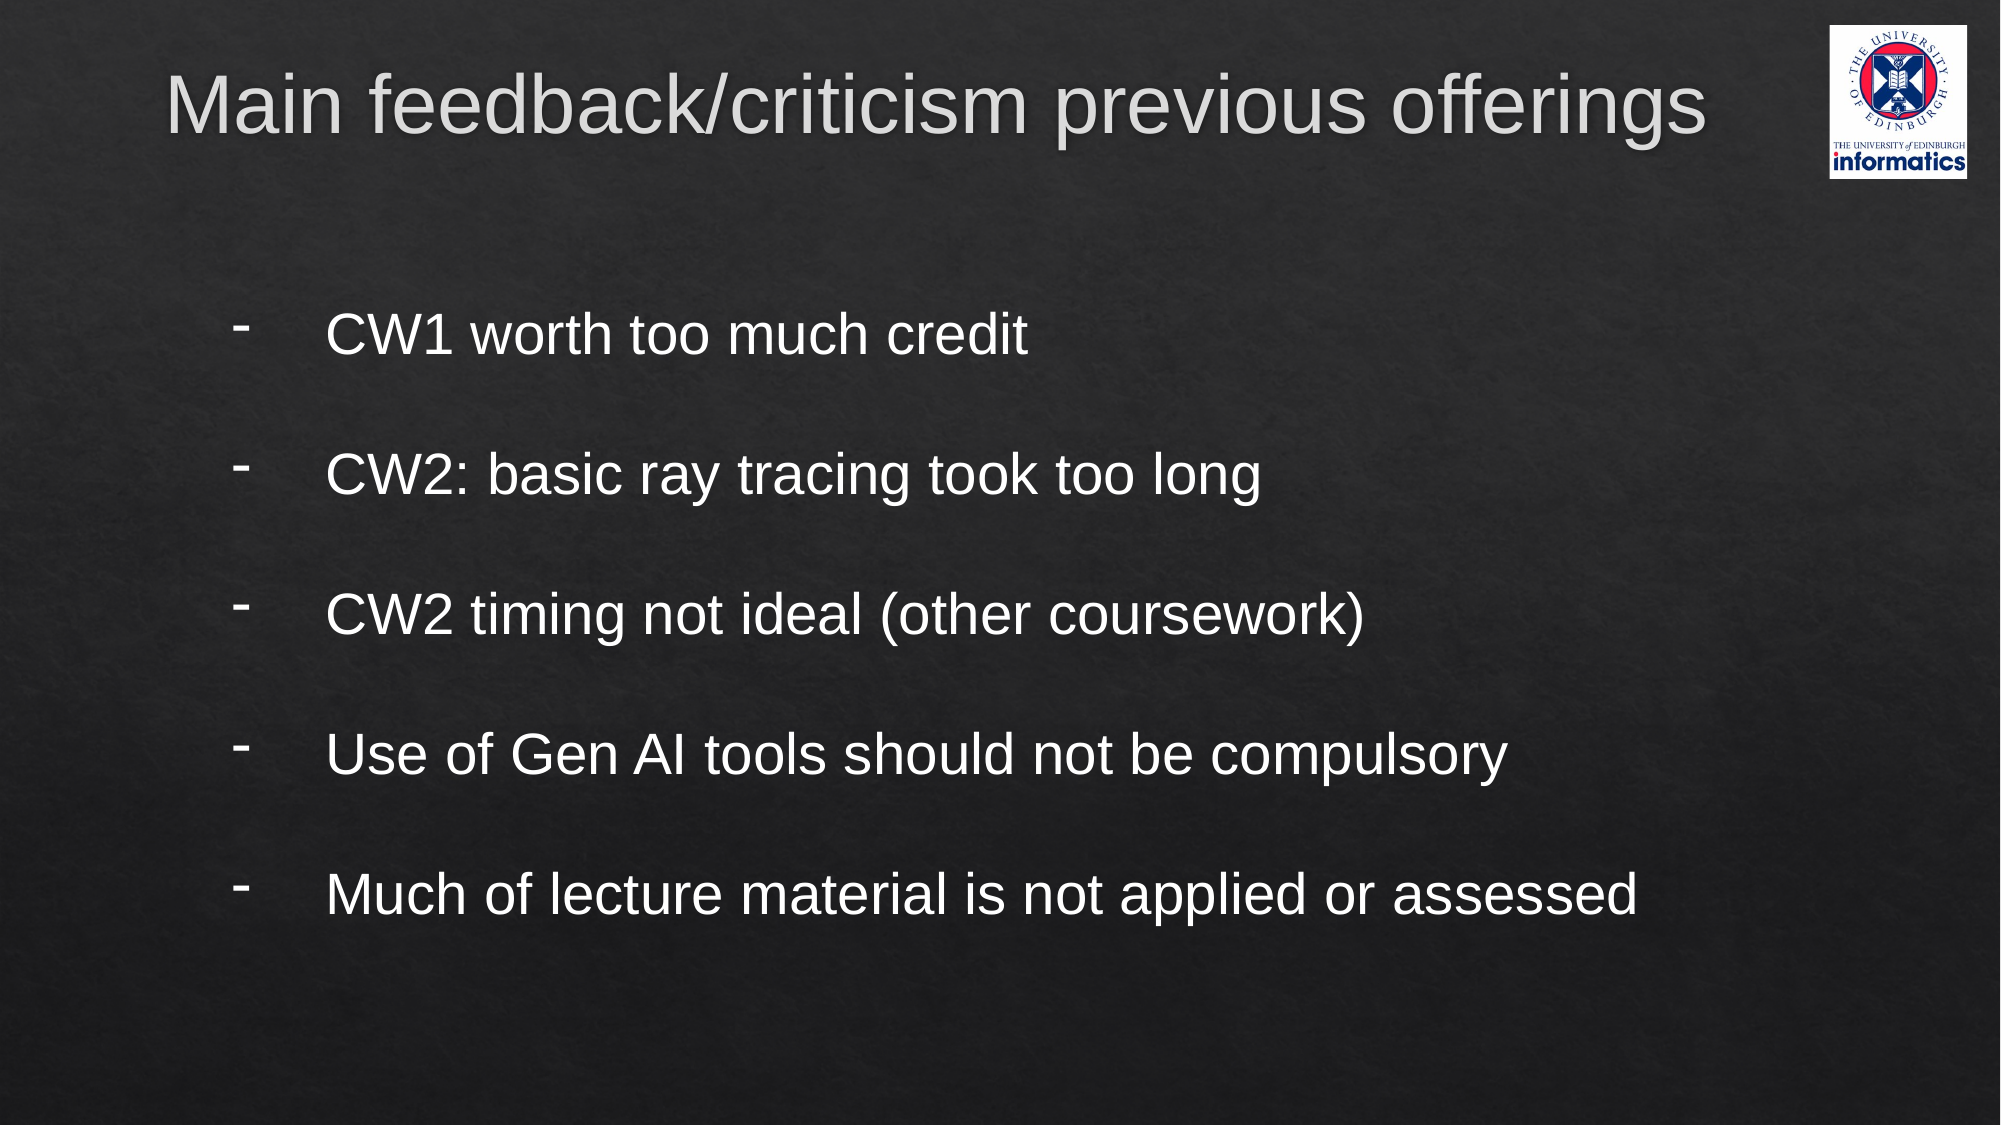

# Main feedback/criticism previous offerings
CW1 worth too much credit

CW2: basic ray tracing took too long

CW2 timing not ideal (other coursework)

Use of Gen AI tools should not be compulsory

Much of lecture material is not applied or assessed